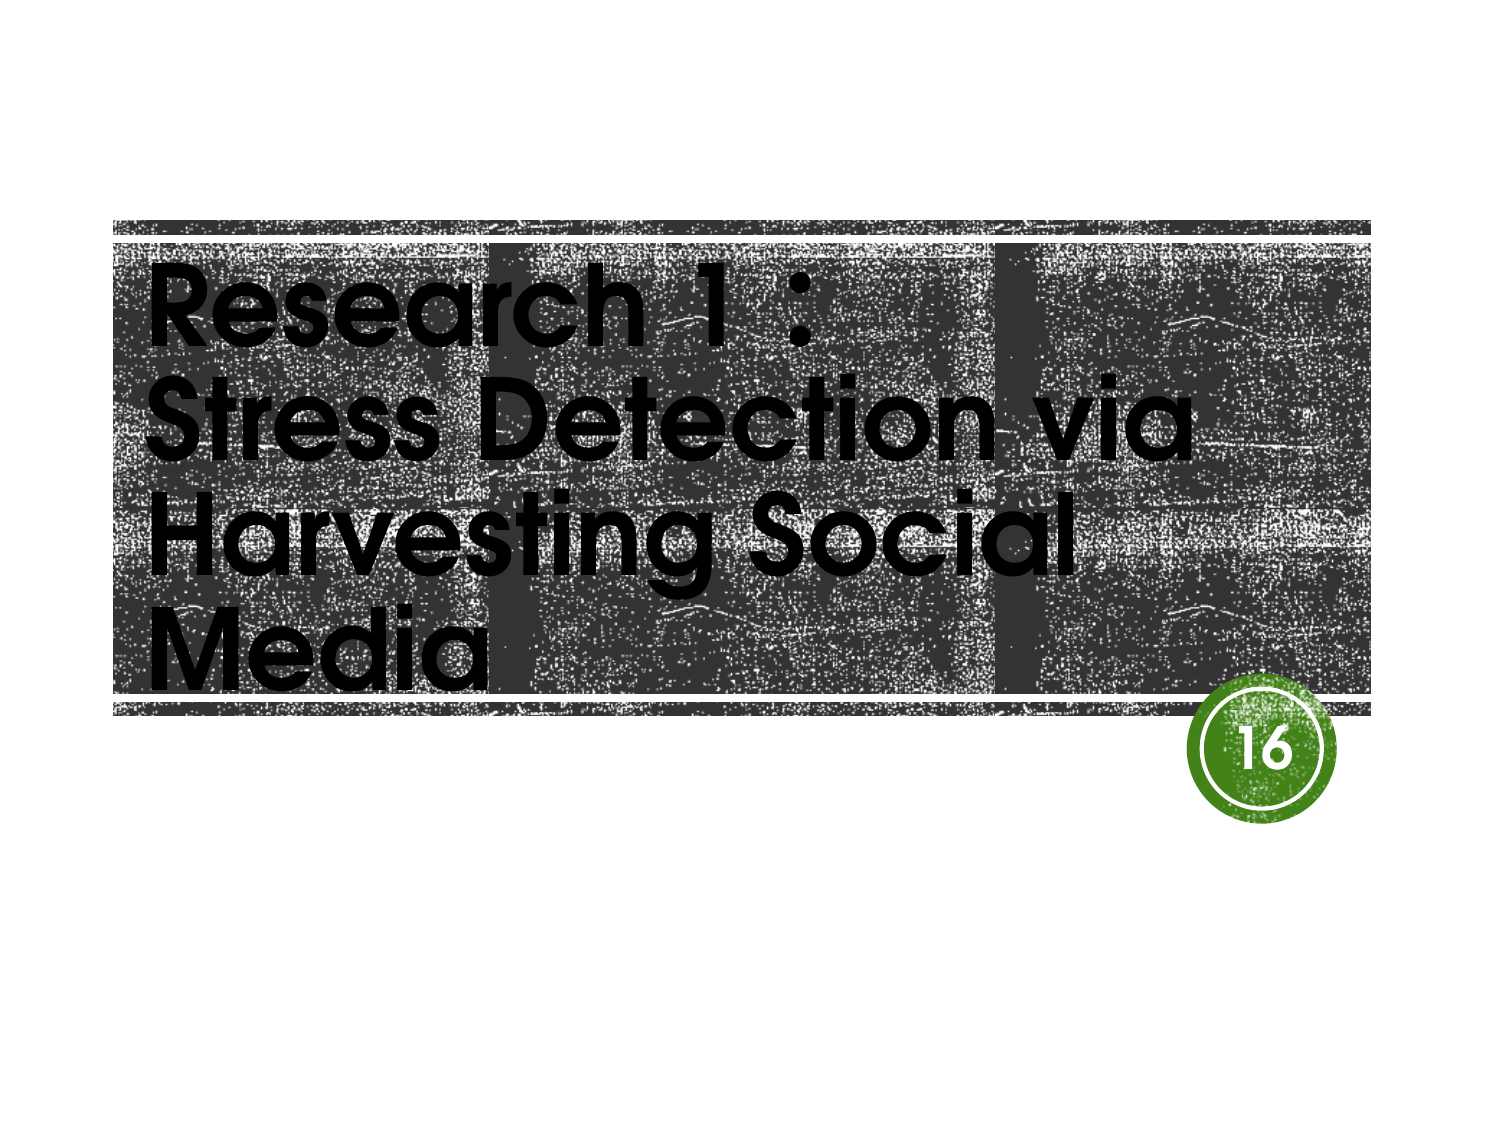

# Research 1： Stress Detection via Harvesting Social Media
16